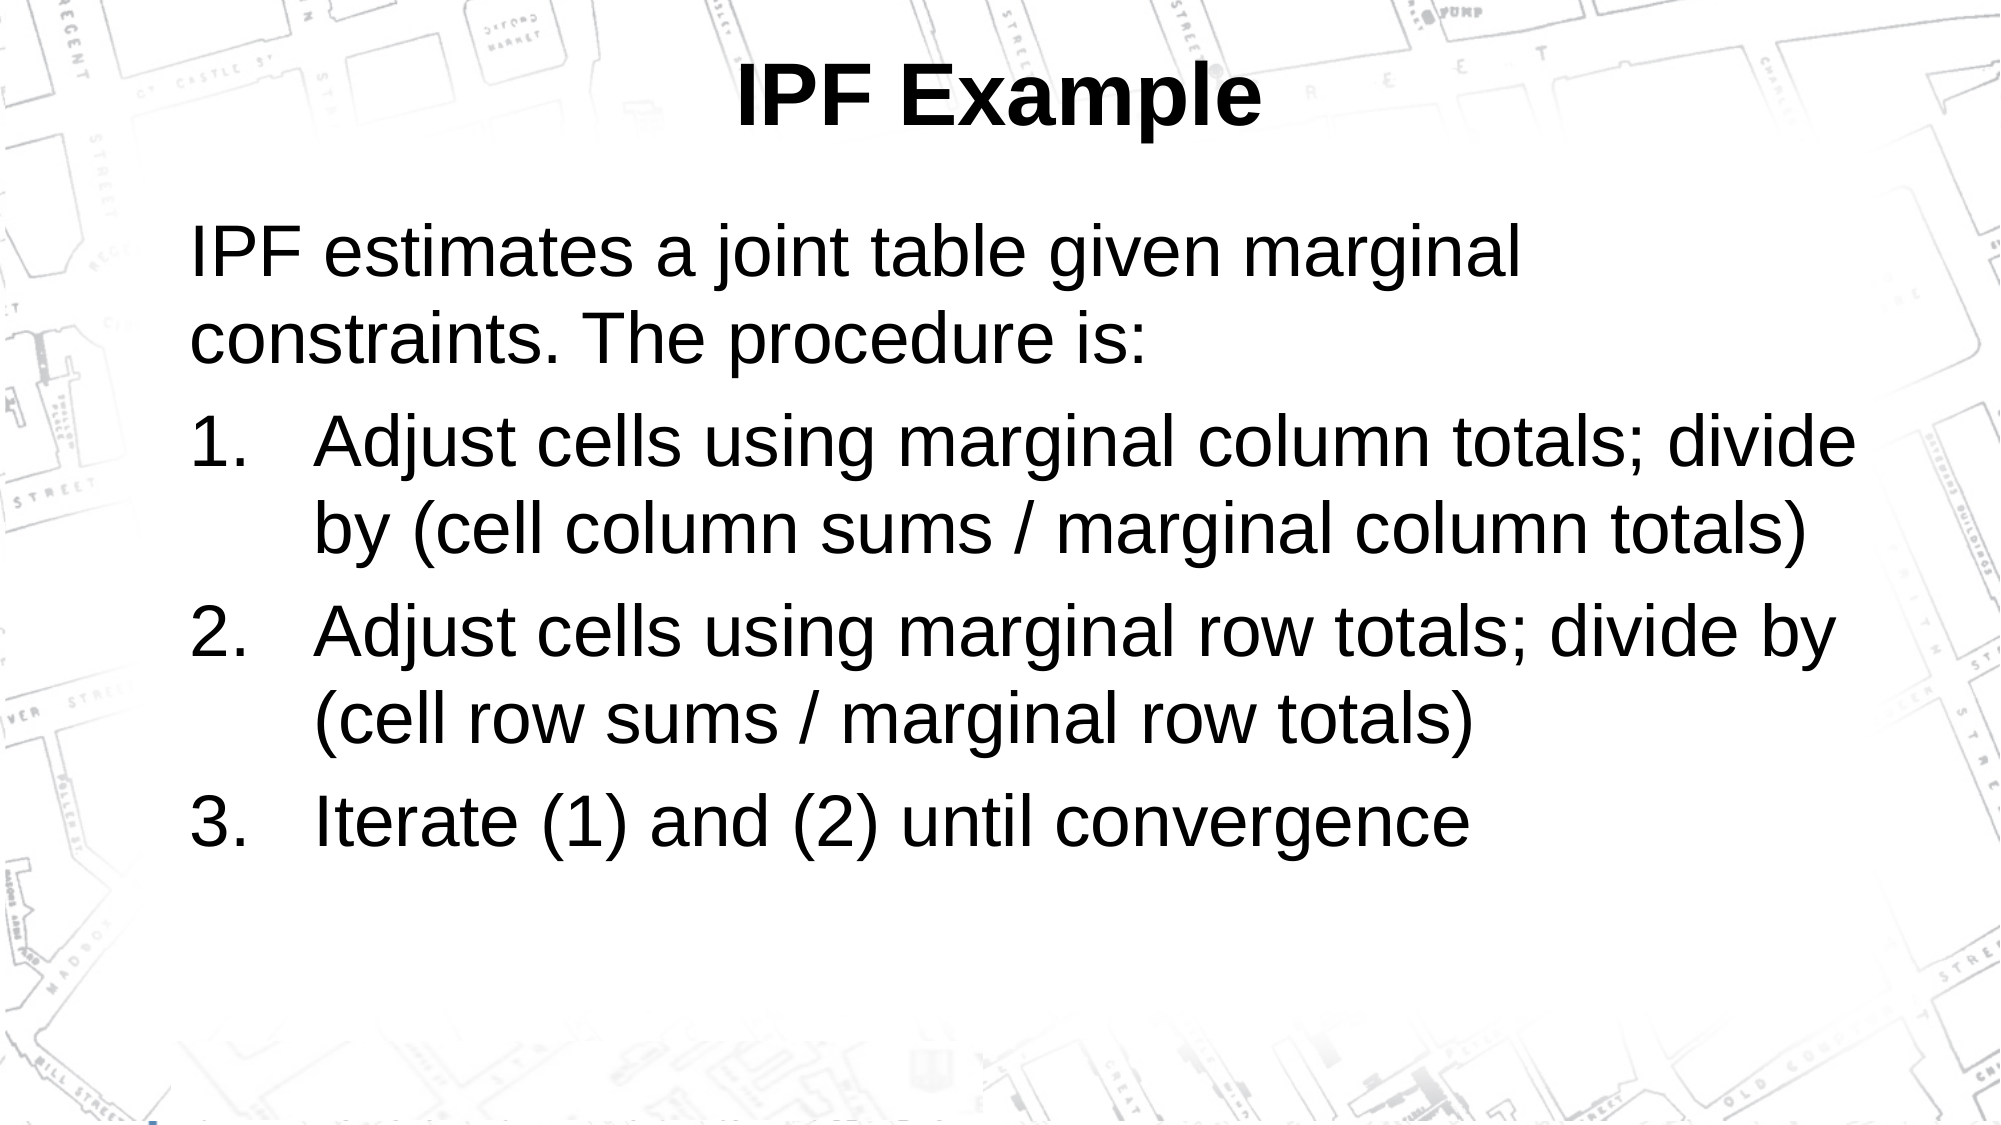

# IPF Example
IPF estimates a joint table given marginal constraints. The procedure is:
Adjust cells using marginal column totals; divide by (cell column sums / marginal column totals)
Adjust cells using marginal row totals; divide by (cell row sums / marginal row totals)
Iterate (1) and (2) until convergence